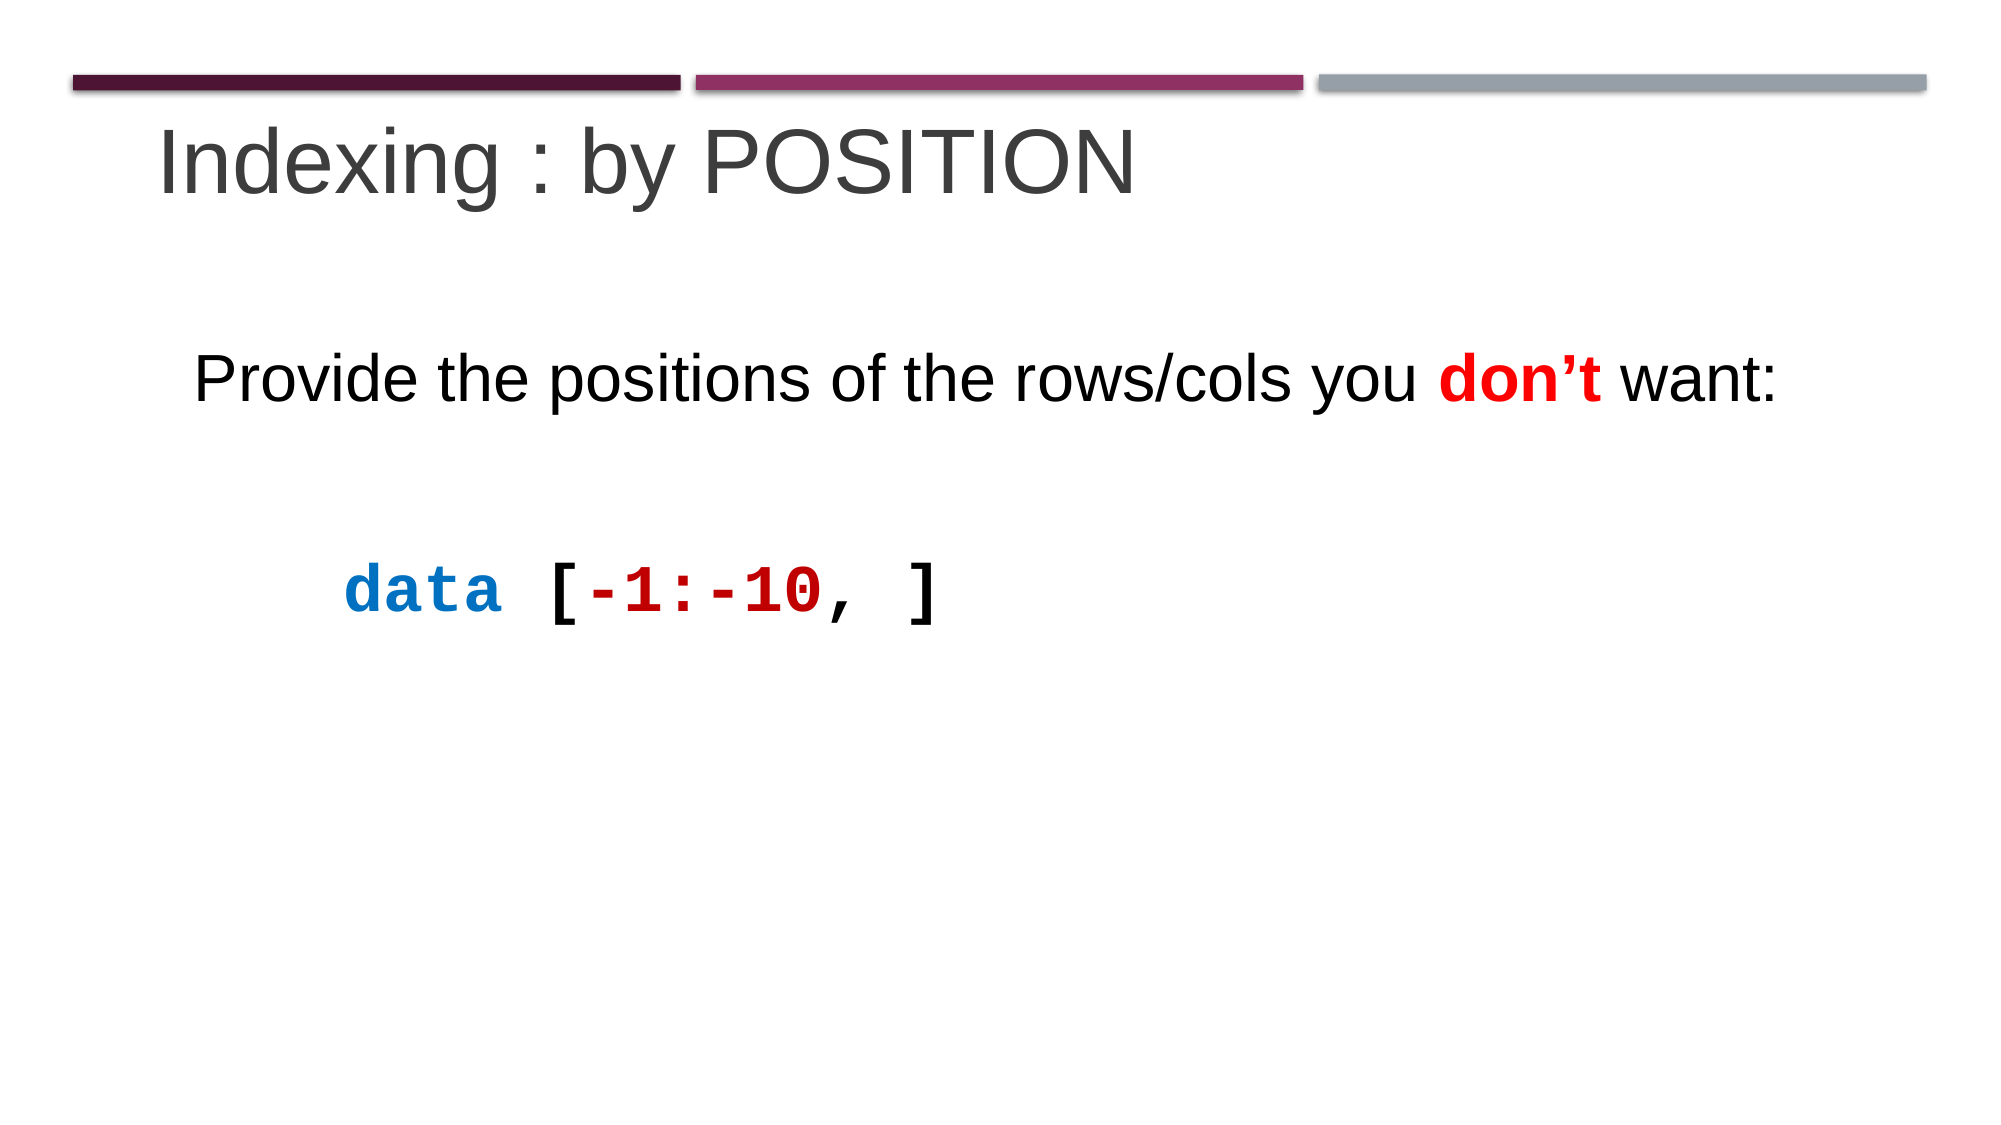

Indexing : by POSITION
Provide the positions of the rows/cols you don’t want:

	data [-1:-10, ]